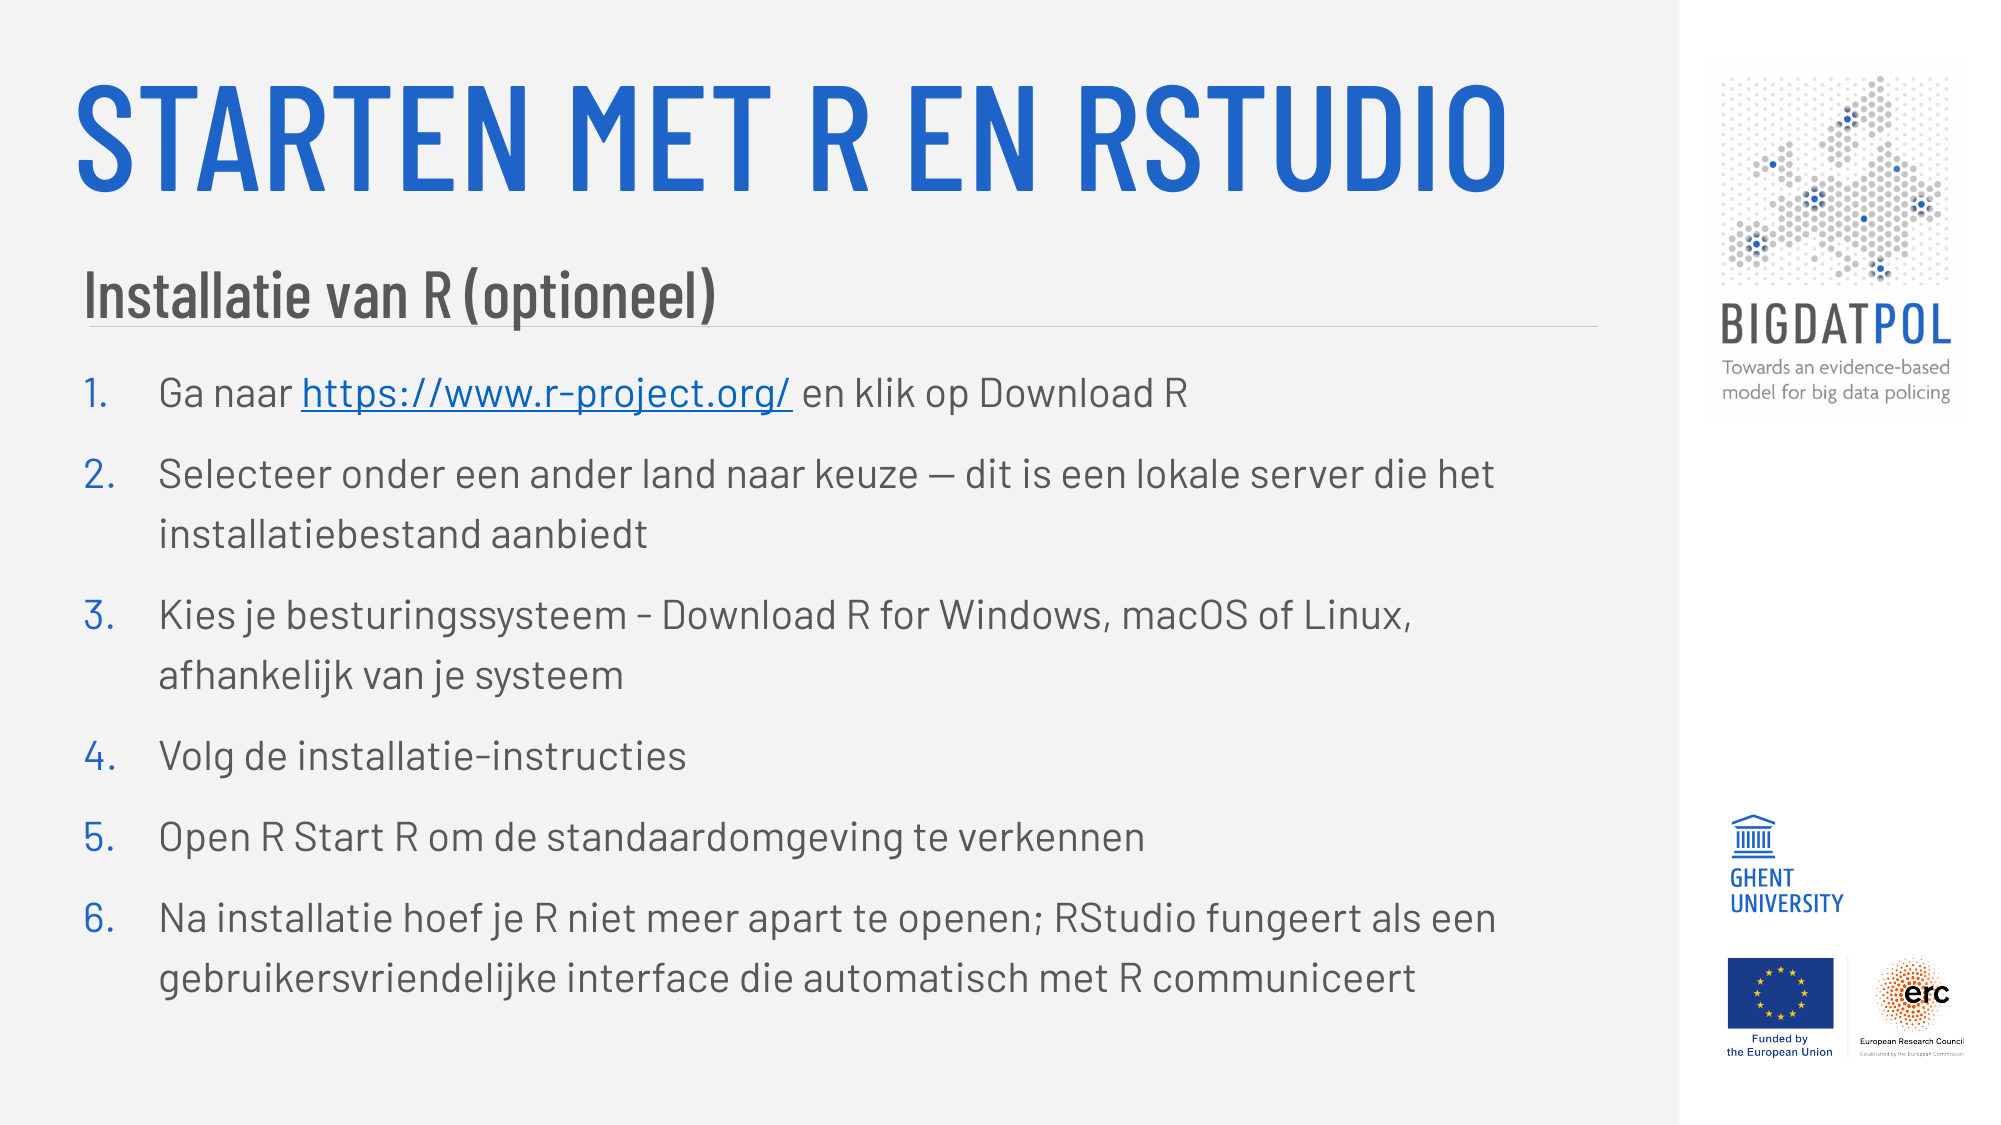

# Starten met r en rstudio
Installatie van R (optioneel)
Ga naar https://www.r-project.org/ en klik op Download R
Selecteer onder een ander land naar keuze — dit is een lokale server die het installatiebestand aanbiedt
Kies je besturingssysteem - Download R for Windows, macOS of Linux, afhankelijk van je systeem
Volg de installatie-instructies
Open R Start R om de standaardomgeving te verkennen
Na installatie hoef je R niet meer apart te openen; RStudio fungeert als een gebruikersvriendelijke interface die automatisch met R communiceert